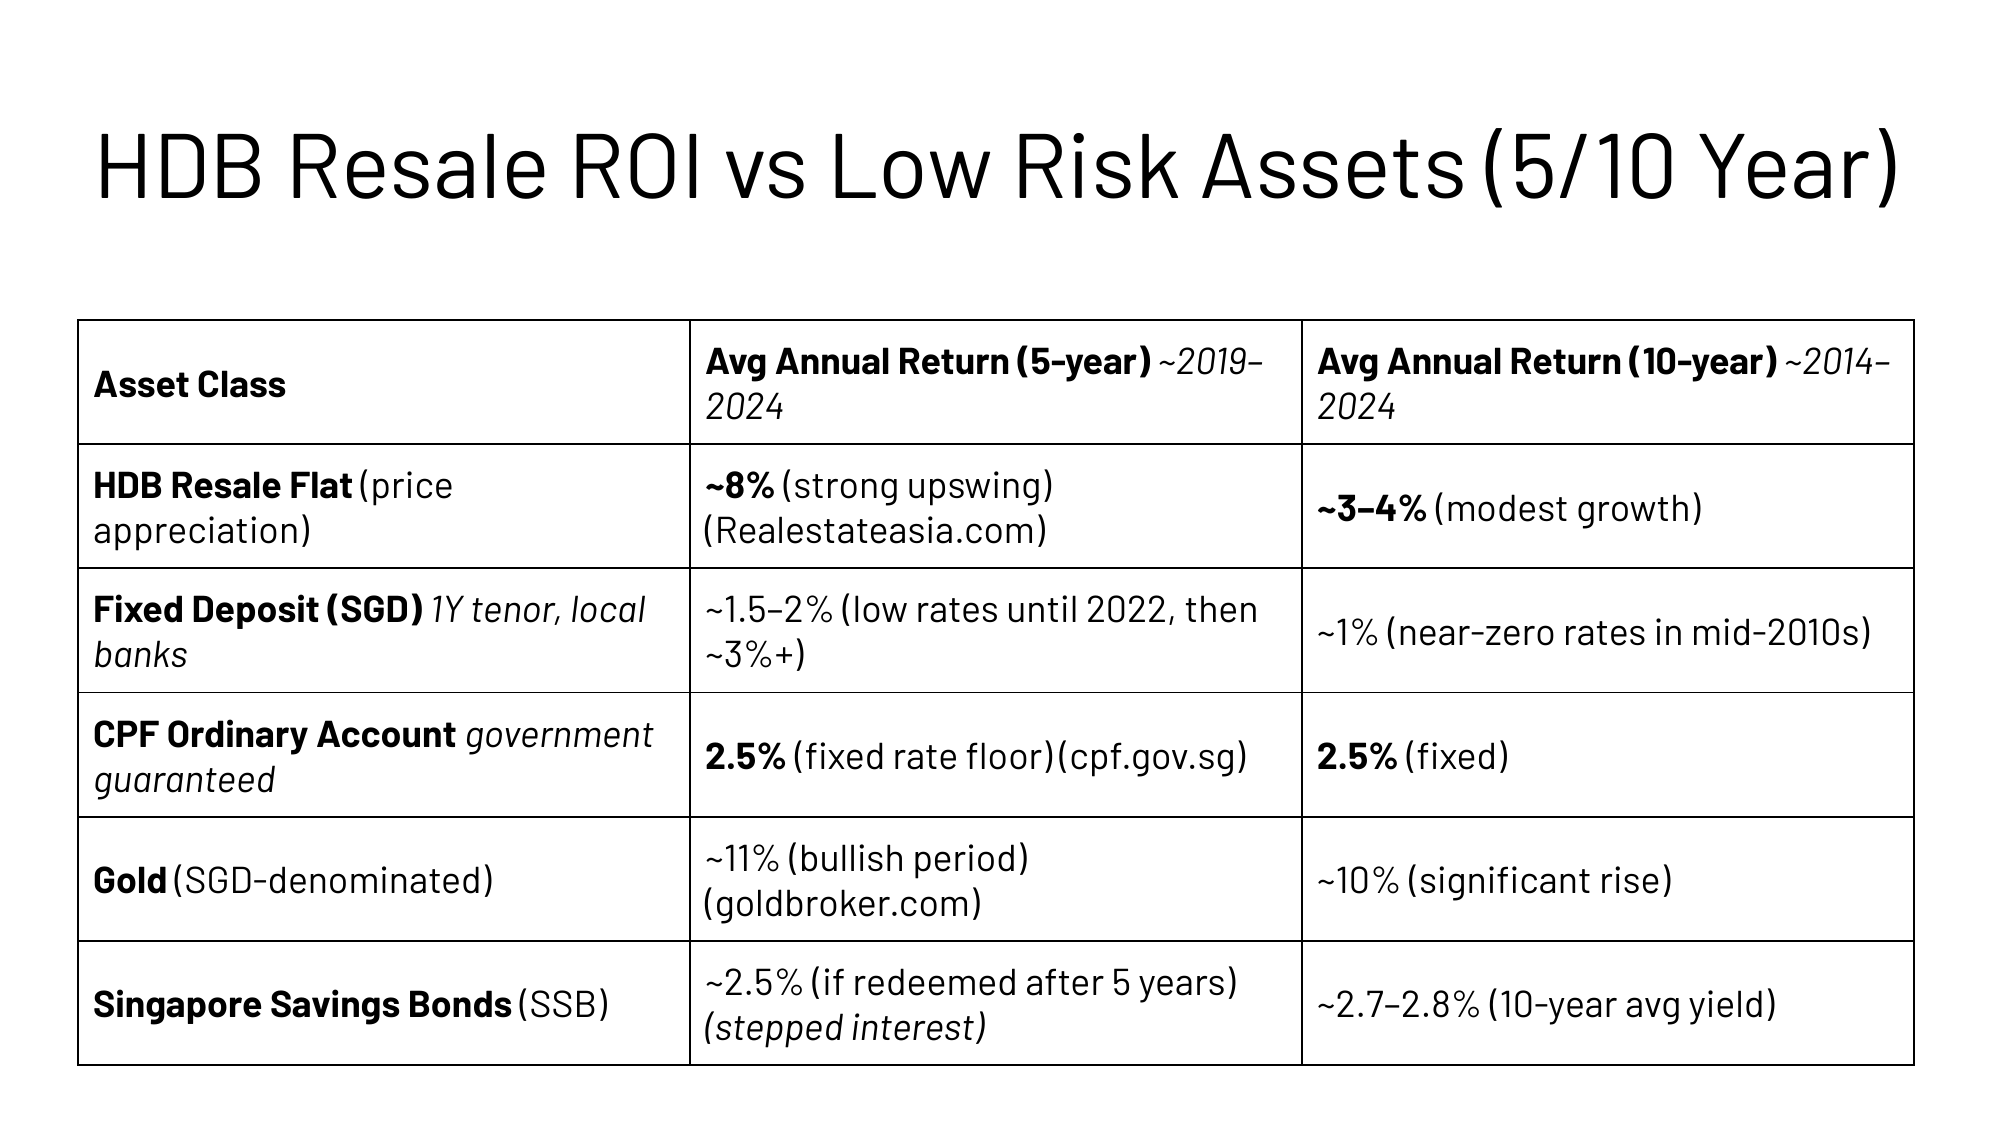

# HDB Resale ROI vs Low Risk Assets (5/10 Year)
| Asset Class | Avg Annual Return (5-year) ~2019–2024 | Avg Annual Return (10-year) ~2014–2024 |
| --- | --- | --- |
| HDB Resale Flat (price appreciation) | ~8% (strong upswing) (Realestateasia.com) | ~3–4% (modest growth) |
| Fixed Deposit (SGD) 1Y tenor, local banks | ~1.5–2% (low rates until 2022, then ~3%+) | ~1% (near-zero rates in mid-2010s) |
| CPF Ordinary Account government guaranteed | 2.5% (fixed rate floor) (cpf.gov.sg) | 2.5% (fixed) |
| Gold (SGD-denominated) | ~11% (bullish period) (goldbroker.com) | ~10% (significant rise) |
| Singapore Savings Bonds (SSB) | ~2.5% (if redeemed after 5 years)(stepped interest) | ~2.7–2.8% (10-year avg yield) |